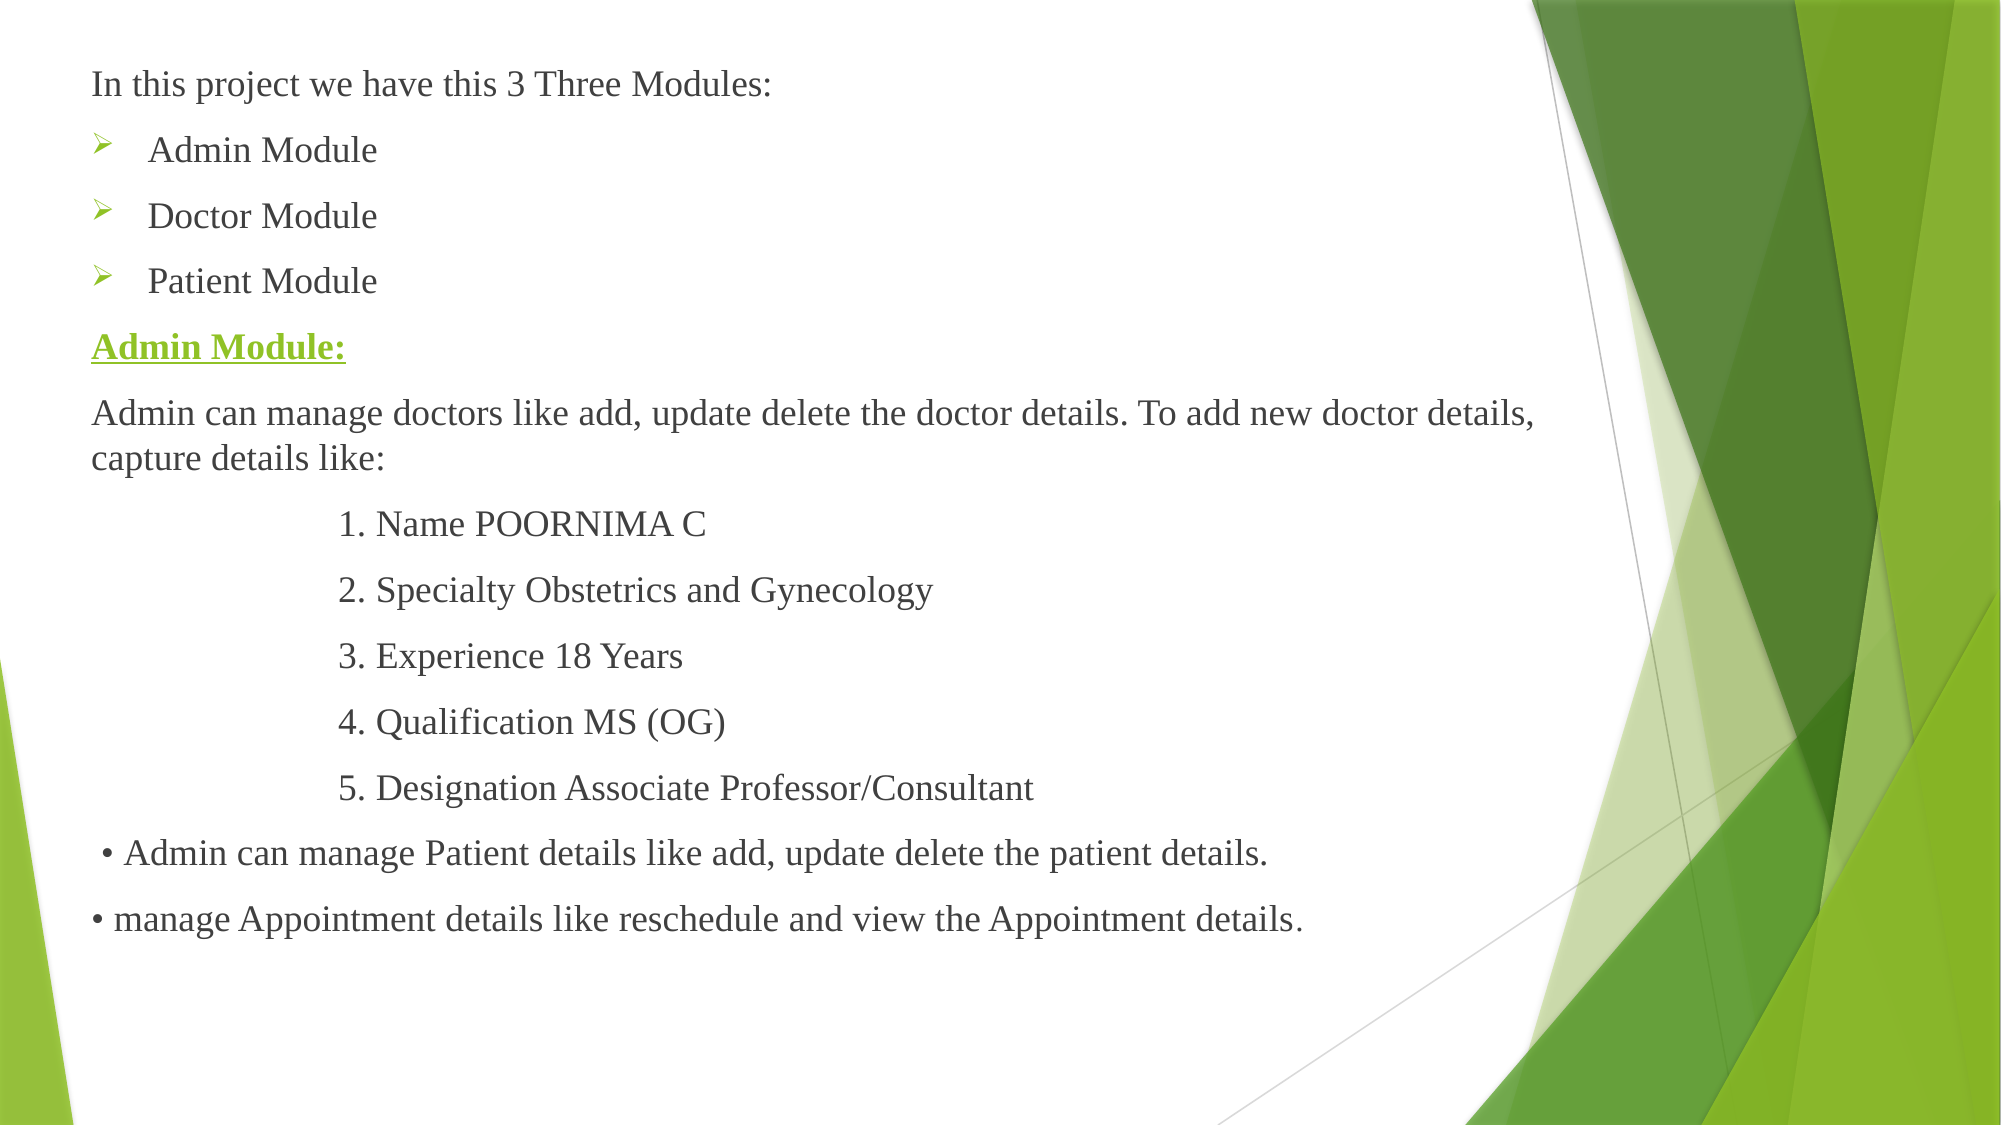

In this project we have this 3 Three Modules:
Admin Module
Doctor Module
Patient Module
Admin Module:
Admin can manage doctors like add, update delete the doctor details. To add new doctor details, capture details like:
                          1. Name POORNIMA C
                          2. Specialty Obstetrics and Gynecology
                          3. Experience 18 Years
                          4. Qualification MS (OG)
                          5. Designation Associate Professor/Consultant
 • Admin can manage Patient details like add, update delete the patient details.
• manage Appointment details like reschedule and view the Appointment details.